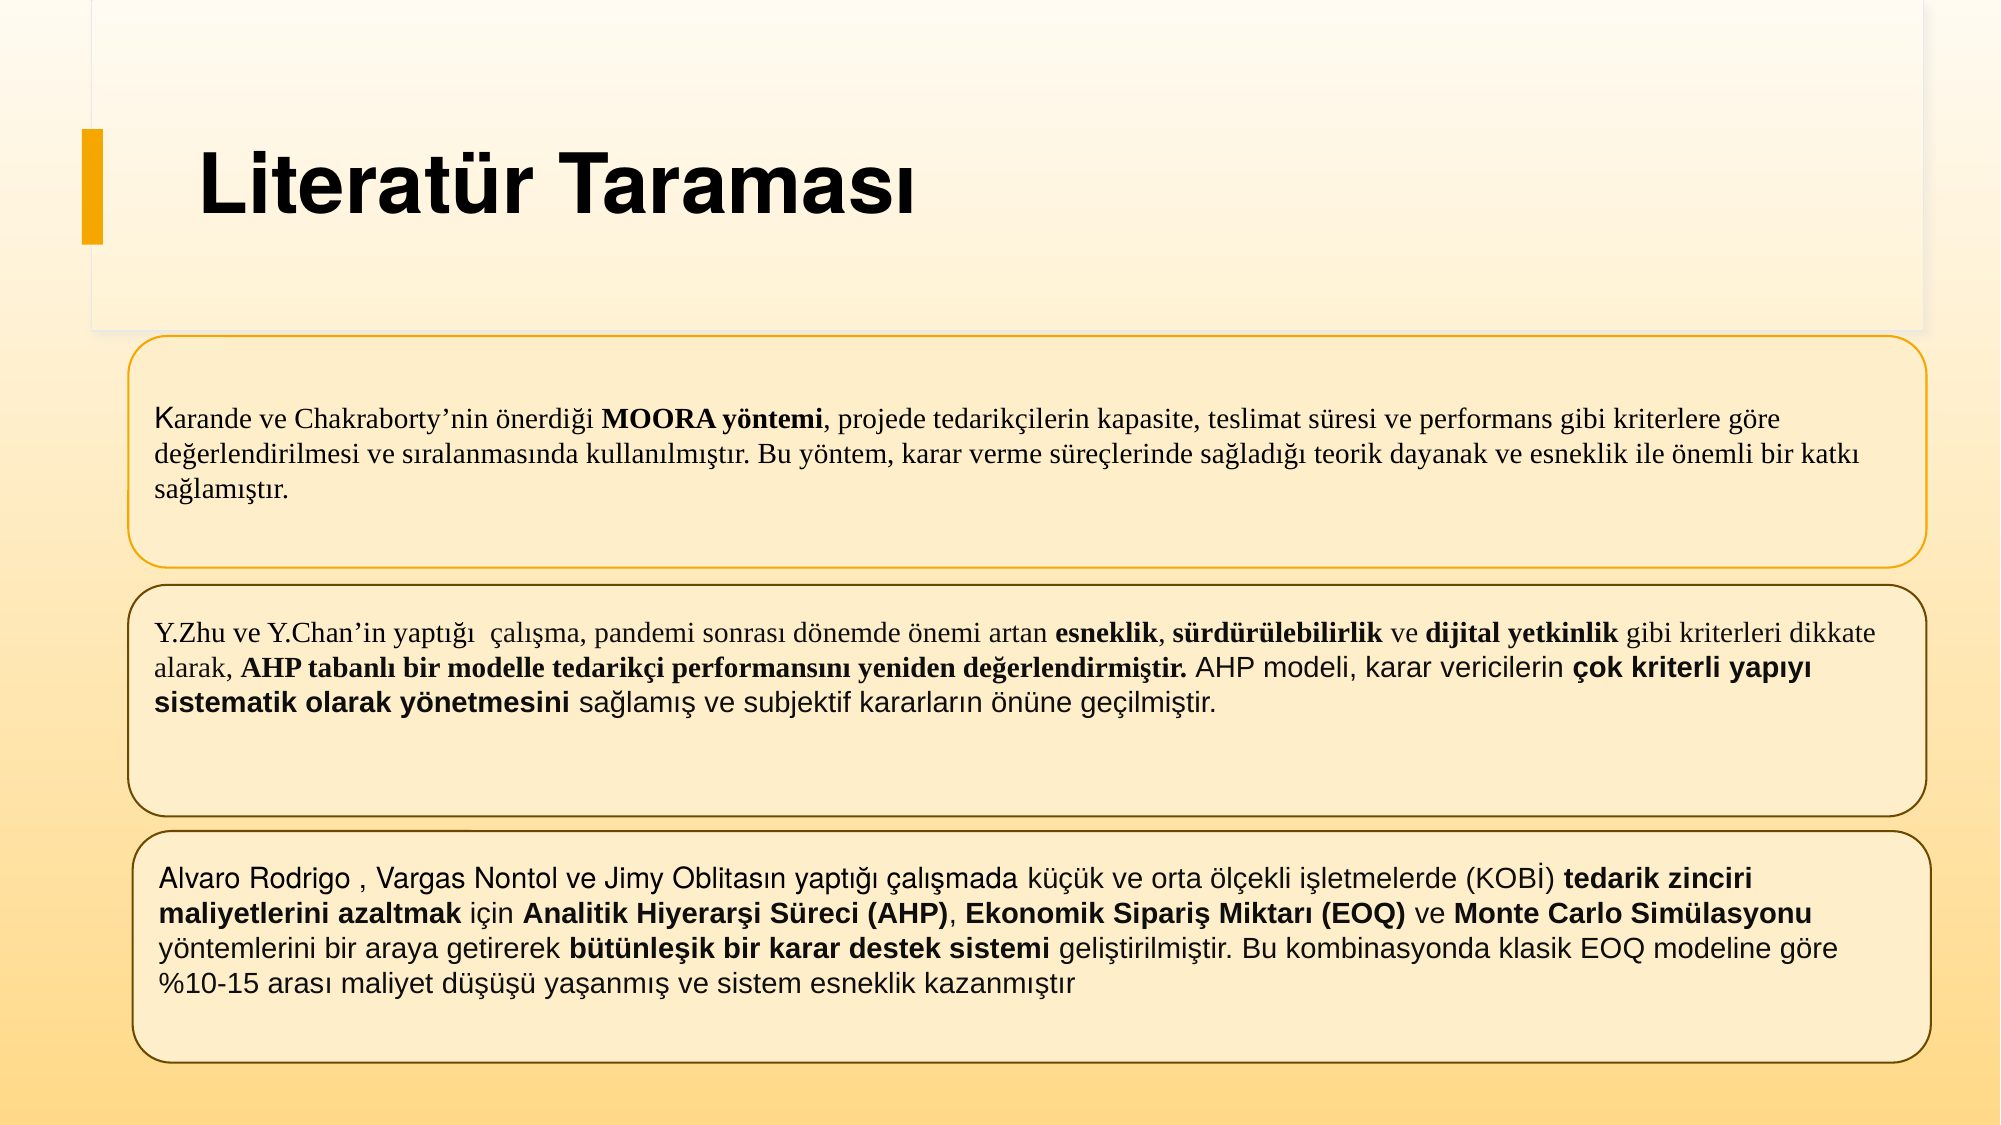

# Literatür Taraması
Karande ve Chakraborty’nin önerdiği MOORA yöntemi, projede tedarikçilerin kapasite, teslimat süresi ve performans gibi kriterlere göre değerlendirilmesi ve sıralanmasında kullanılmıştır. Bu yöntem, karar verme süreçlerinde sağladığı teorik dayanak ve esneklik ile önemli bir katkı sağlamıştır.
Y.Zhu ve Y.Chan’in yaptığı  çalışma, pandemi sonrası dönemde önemi artan esneklik, sürdürülebilirlik ve dijital yetkinlik gibi kriterleri dikkate alarak, AHP tabanlı bir modelle tedarikçi performansını yeniden değerlendirmiştir. AHP modeli, karar vericilerin çok kriterli yapıyı sistematik olarak yönetmesini sağlamış ve subjektif kararların önüne geçilmiştir.

Alvaro Rodrigo , Vargas Nontol ve Jimy Oblitasın yaptığı çalışmada küçük ve orta ölçekli işletmelerde (KOBİ) tedarik zinciri maliyetlerini azaltmak için Analitik Hiyerarşi Süreci (AHP), Ekonomik Sipariş Miktarı (EOQ) ve Monte Carlo Simülasyonu yöntemlerini bir araya getirerek bütünleşik bir karar destek sistemi geliştirilmiştir. Bu kombinasyonda klasik EOQ modeline göre %10-15 arası maliyet düşüşü yaşanmış ve sistem esneklik kazanmıştır